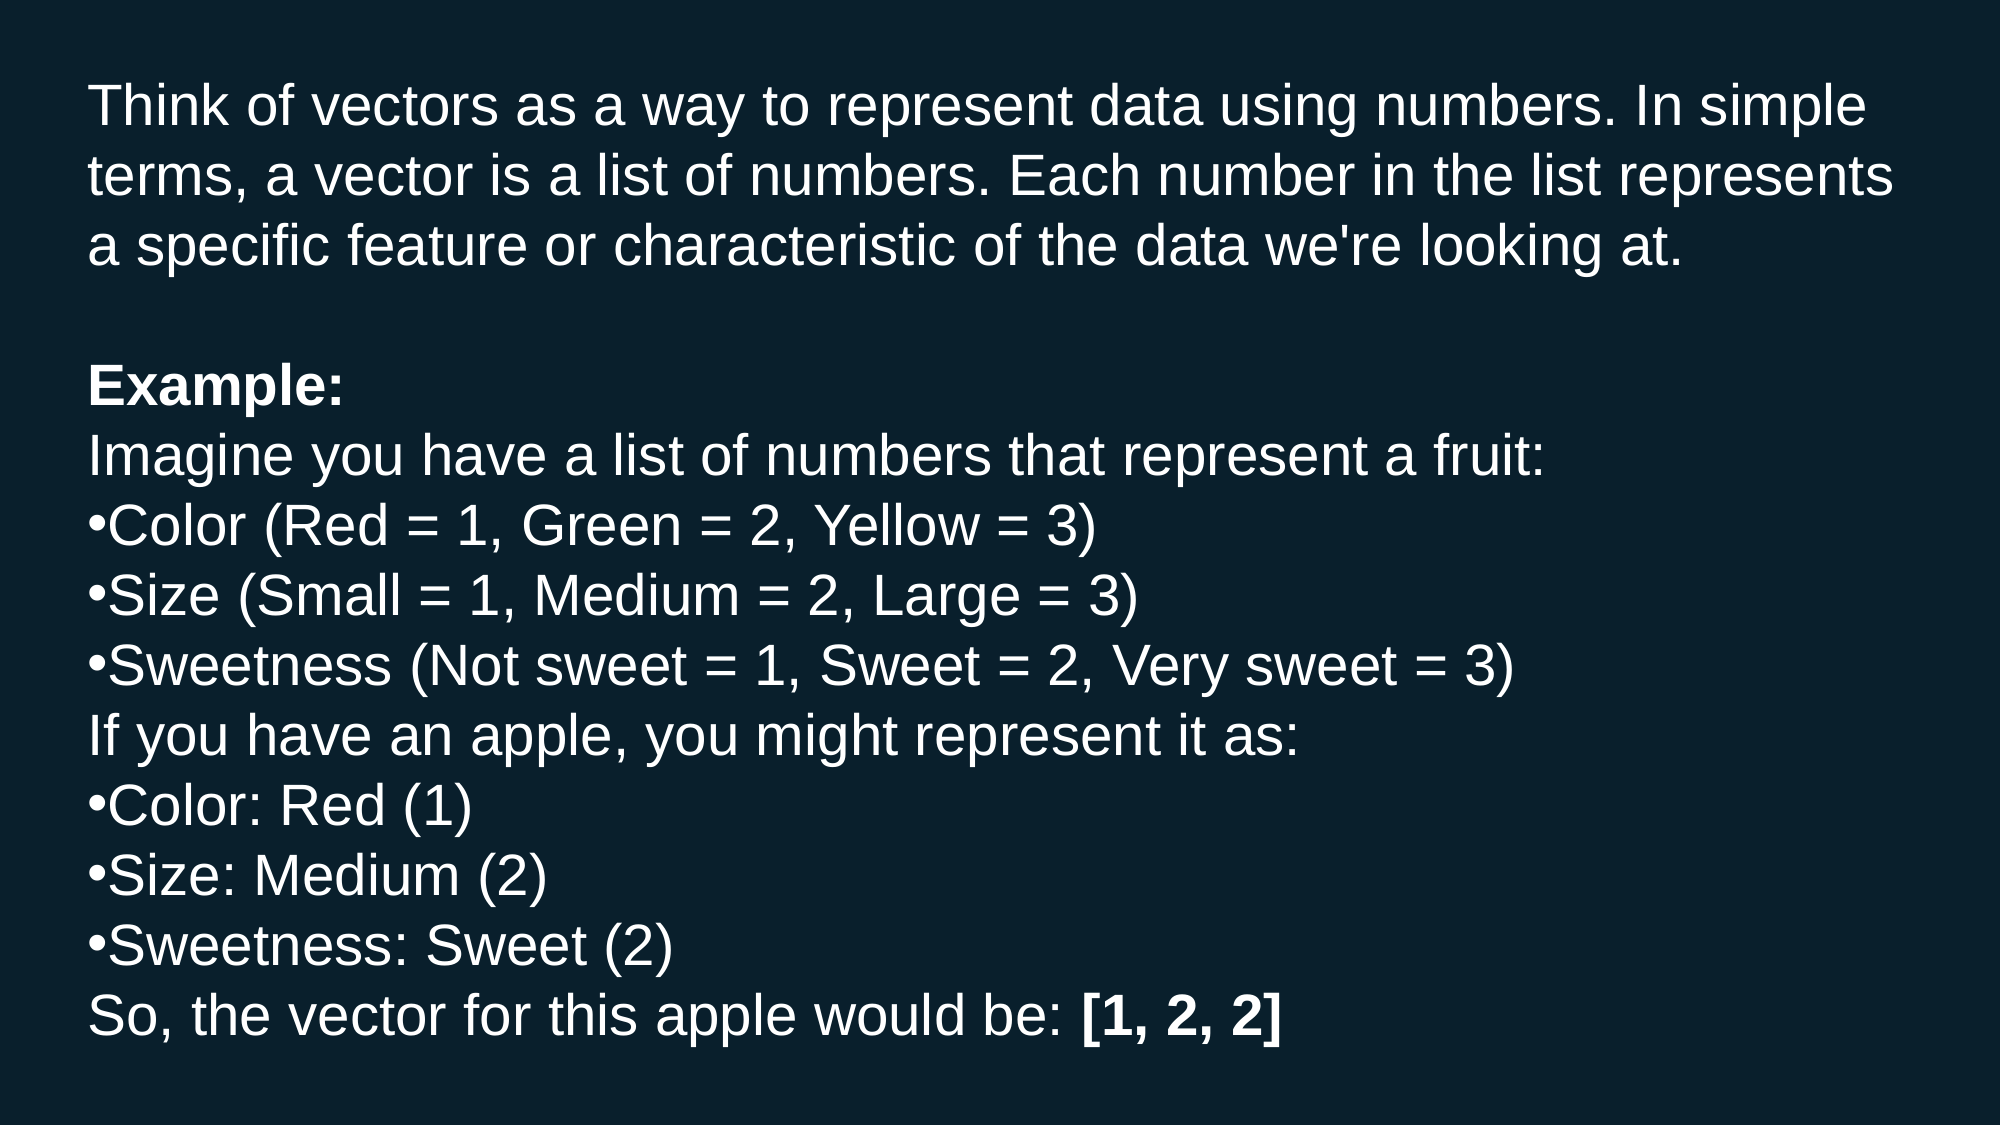

Think of vectors as a way to represent data using numbers. In simple terms, a vector is a list of numbers. Each number in the list represents a specific feature or characteristic of the data we're looking at.

Example:
Imagine you have a list of numbers that represent a fruit:
Color (Red = 1, Green = 2, Yellow = 3)
Size (Small = 1, Medium = 2, Large = 3)
Sweetness (Not sweet = 1, Sweet = 2, Very sweet = 3)
If you have an apple, you might represent it as:
Color: Red (1)
Size: Medium (2)
Sweetness: Sweet (2)
So, the vector for this apple would be: [1, 2, 2]